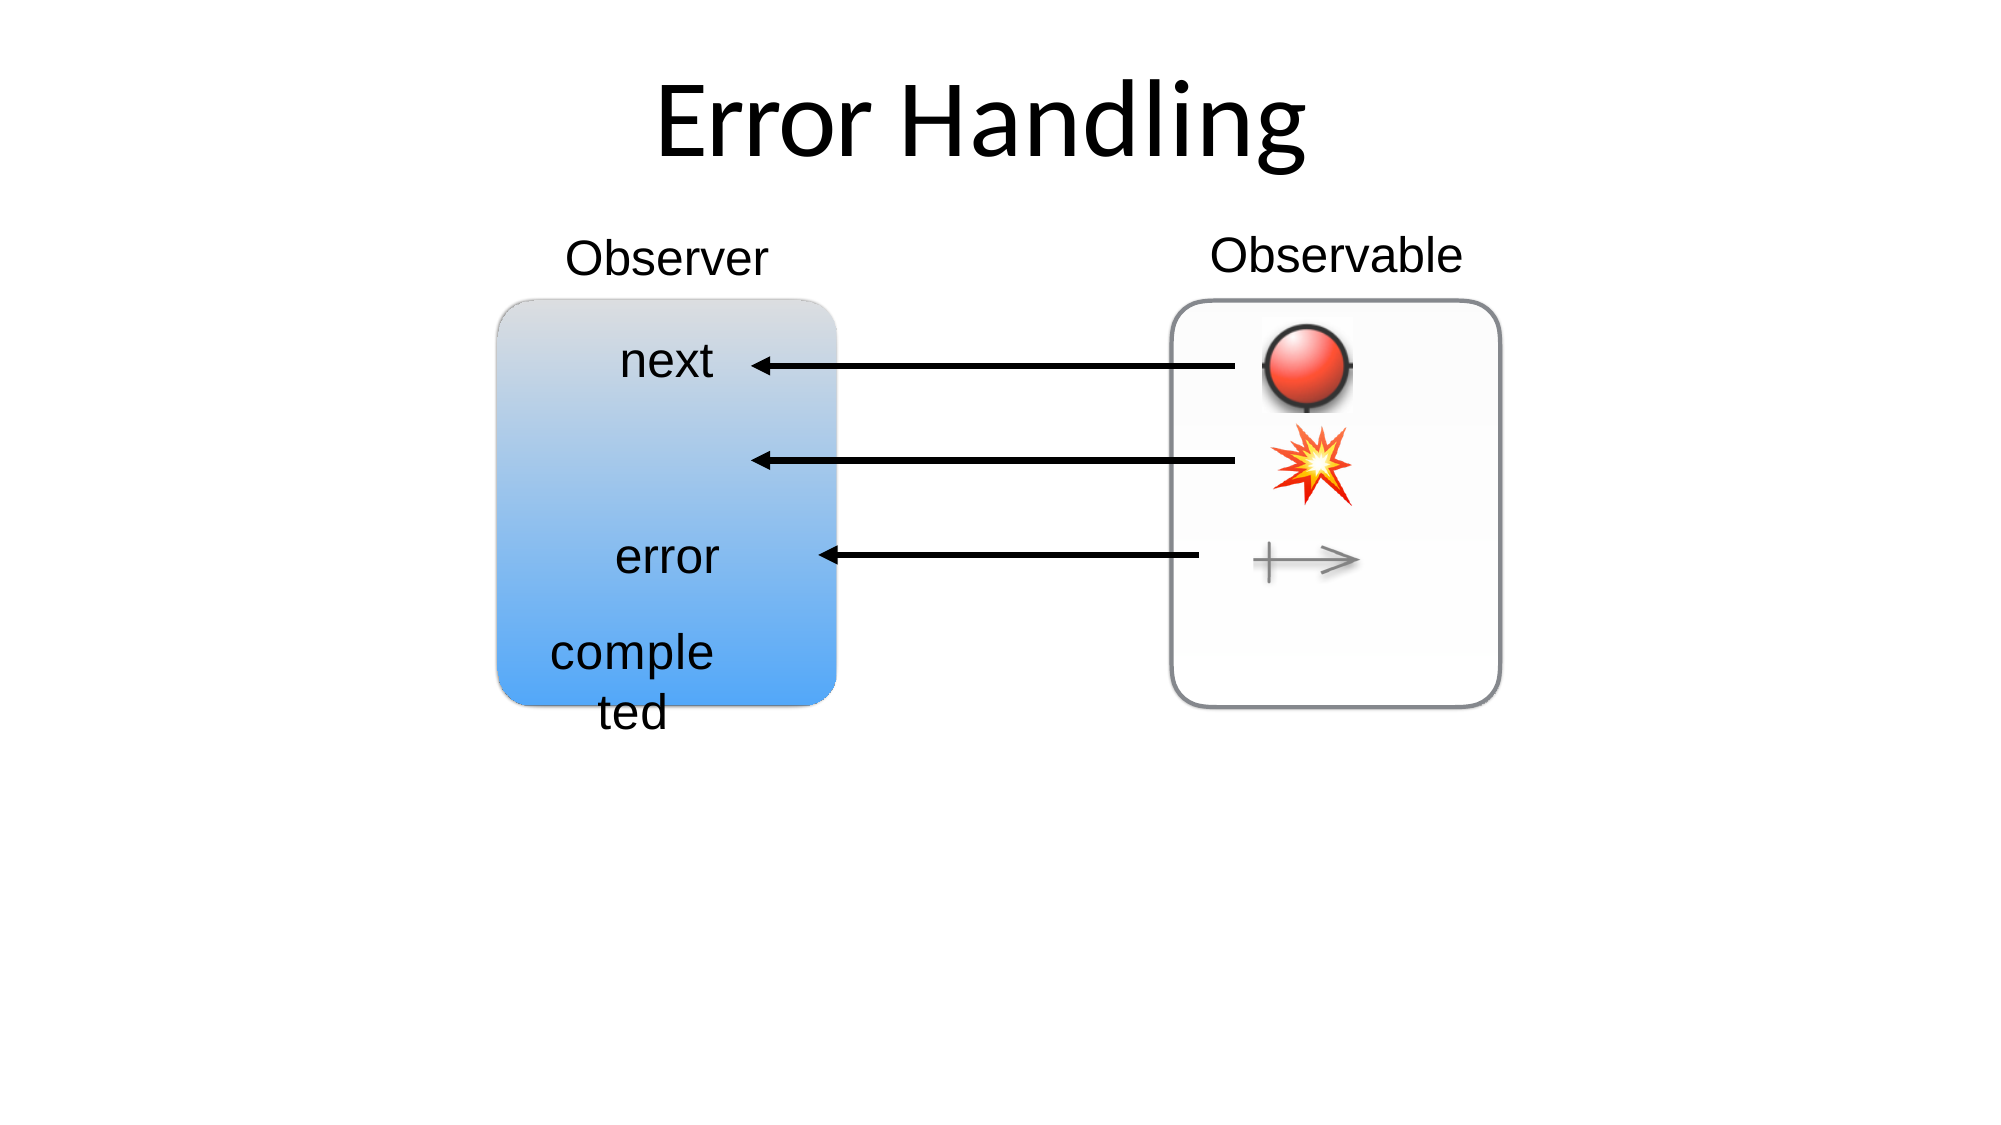

# Error Handling
Observable
Observer
next  error
completed